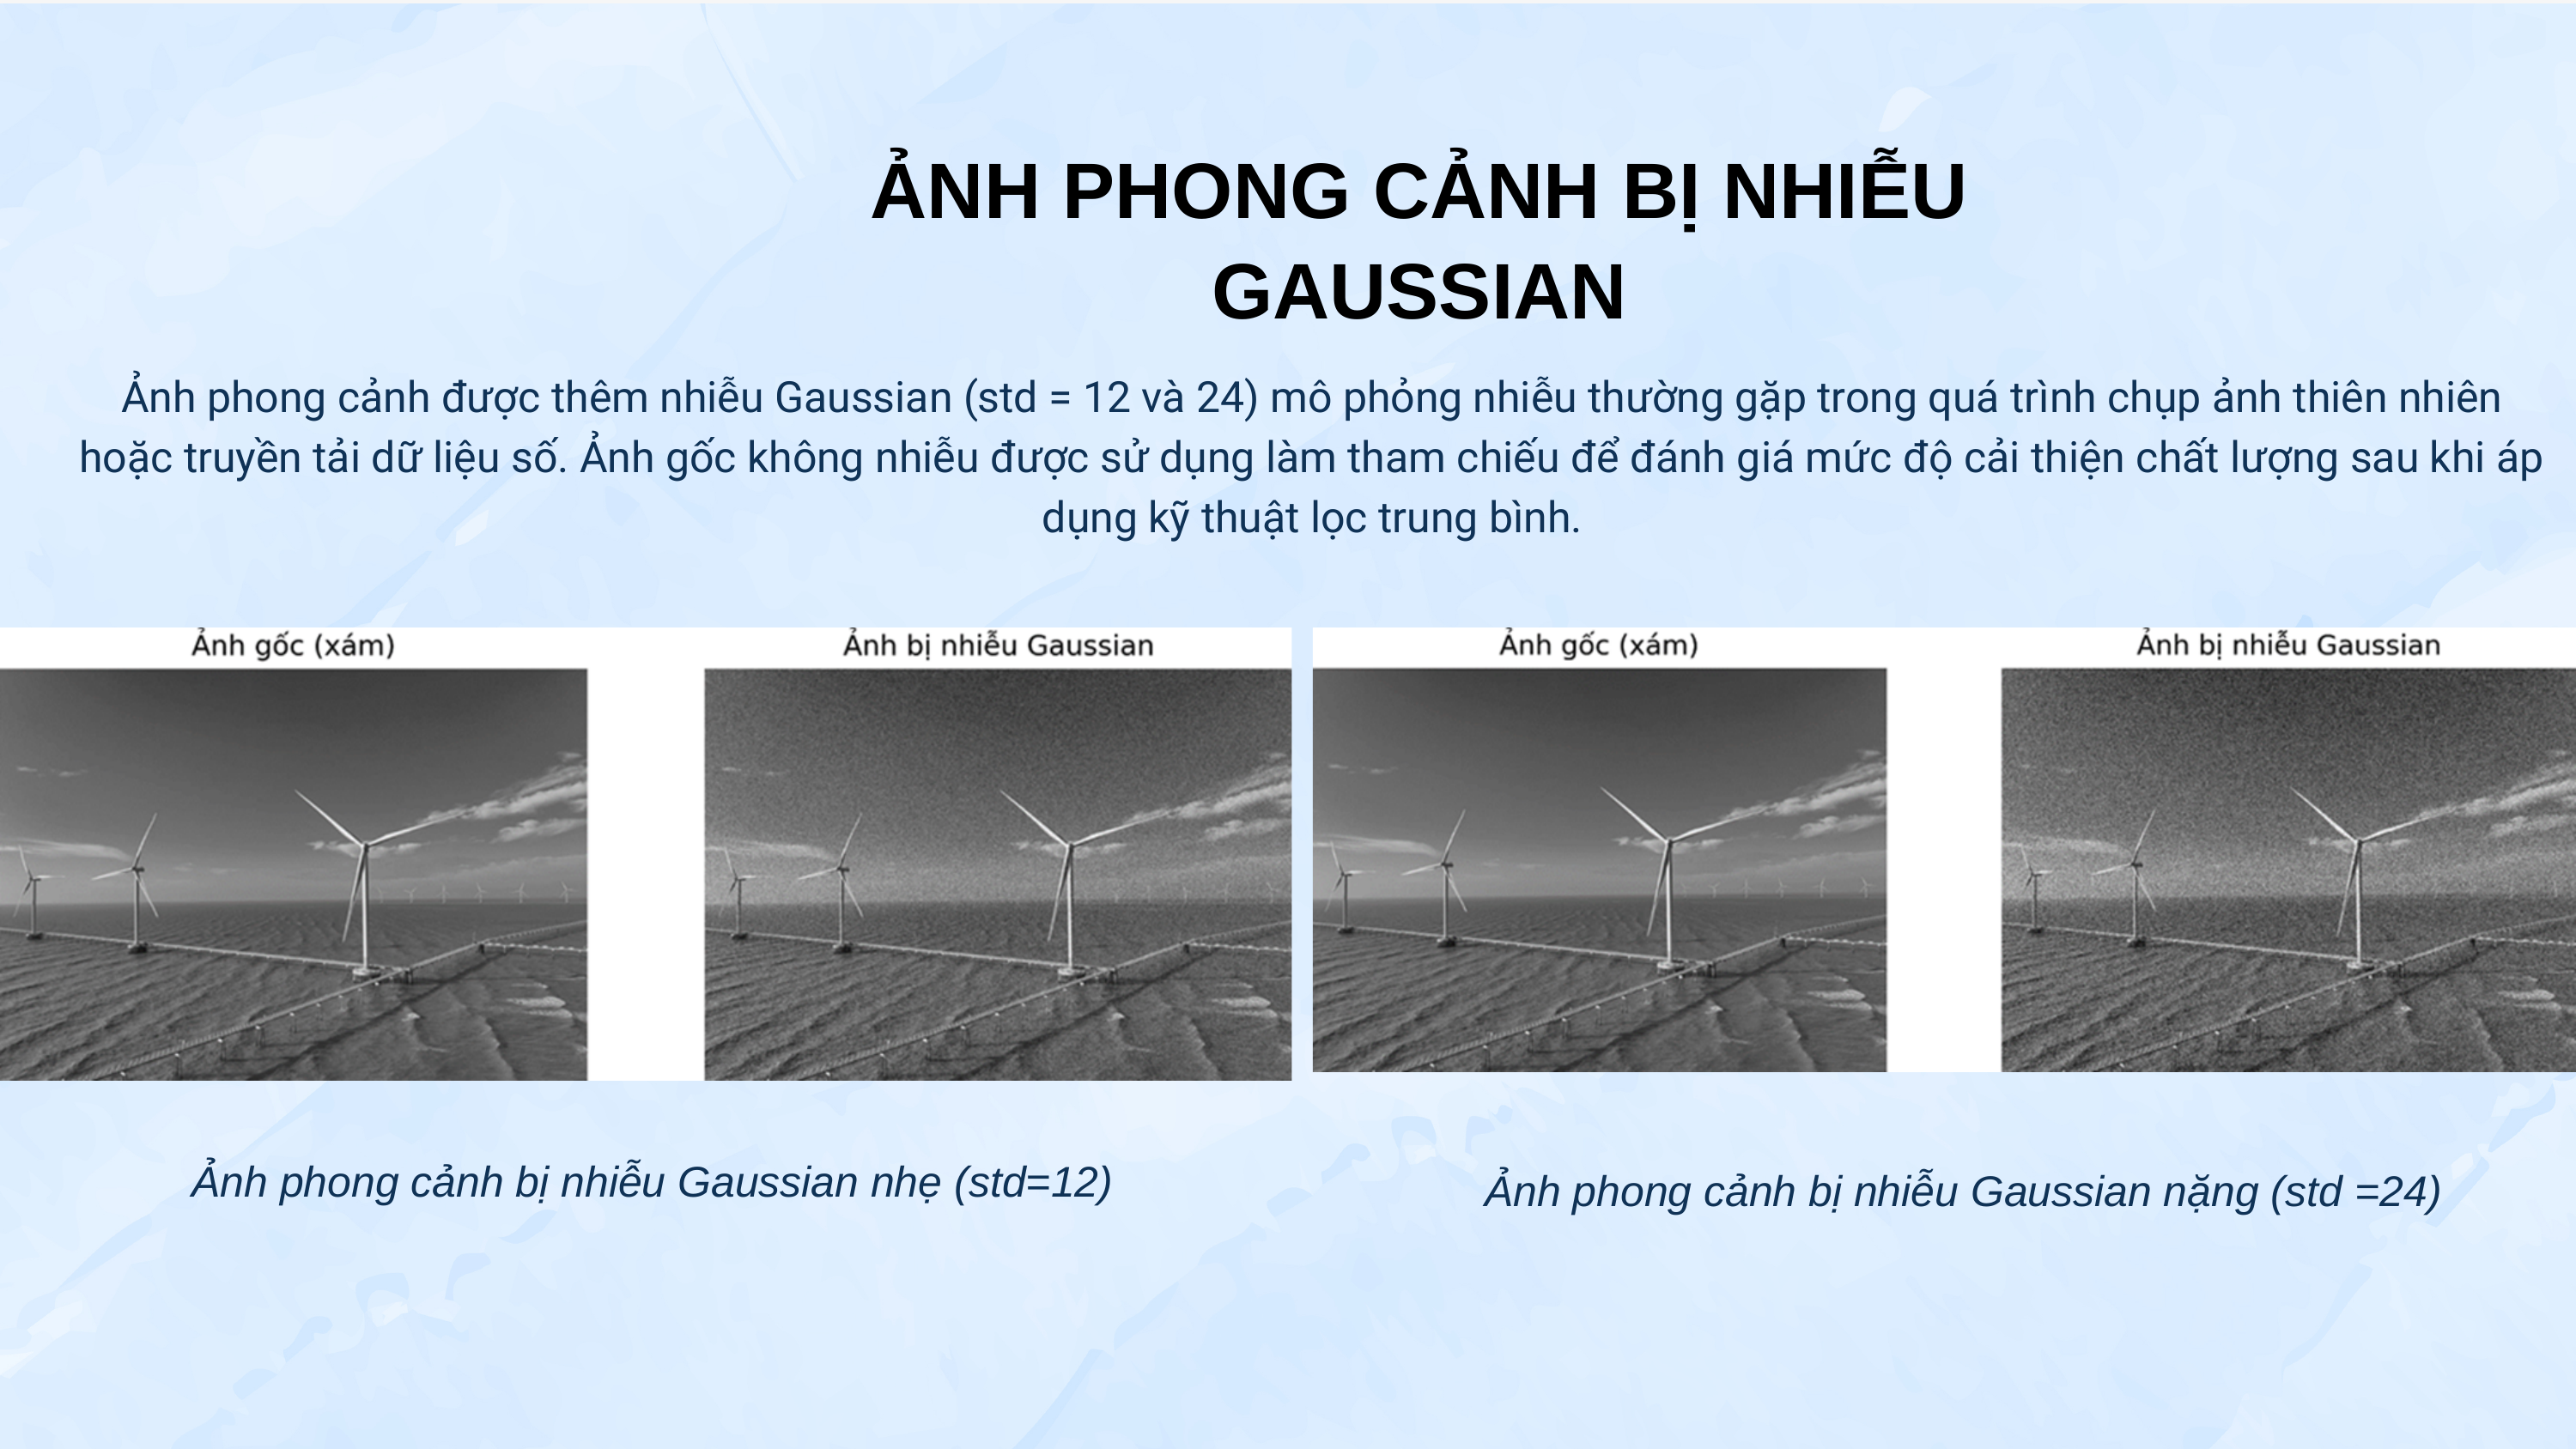

ẢNH PHONG CẢNH BỊ NHIỄU GAUSSIAN
Ảnh phong cảnh được thêm nhiễu Gaussian (std = 12 và 24) mô phỏng nhiễu thường gặp trong quá trình chụp ảnh thiên nhiên hoặc truyền tải dữ liệu số. Ảnh gốc không nhiễu được sử dụng làm tham chiếu để đánh giá mức độ cải thiện chất lượng sau khi áp dụng kỹ thuật lọc trung bình.

Ảnh phong cảnh bị nhiễu Gaussian nhẹ (std=12)
Ảnh phong cảnh bị nhiễu Gaussian nặng (std =24)